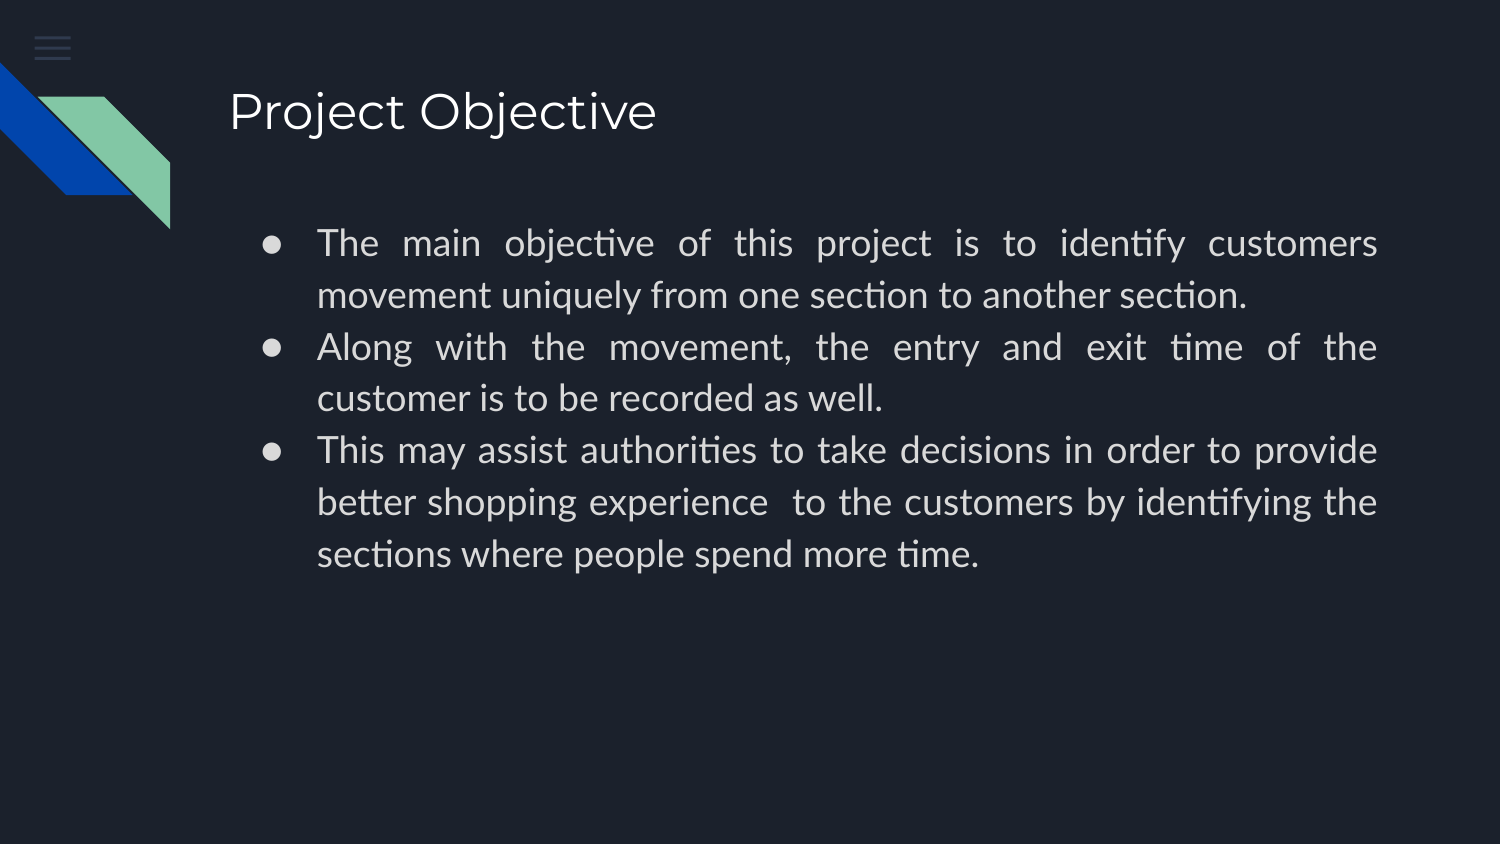

# Project Objective
The main objective of this project is to identify customers movement uniquely from one section to another section.
Along with the movement, the entry and exit time of the customer is to be recorded as well.
This may assist authorities to take decisions in order to provide better shopping experience  to the customers by identifying the sections where people spend more time.